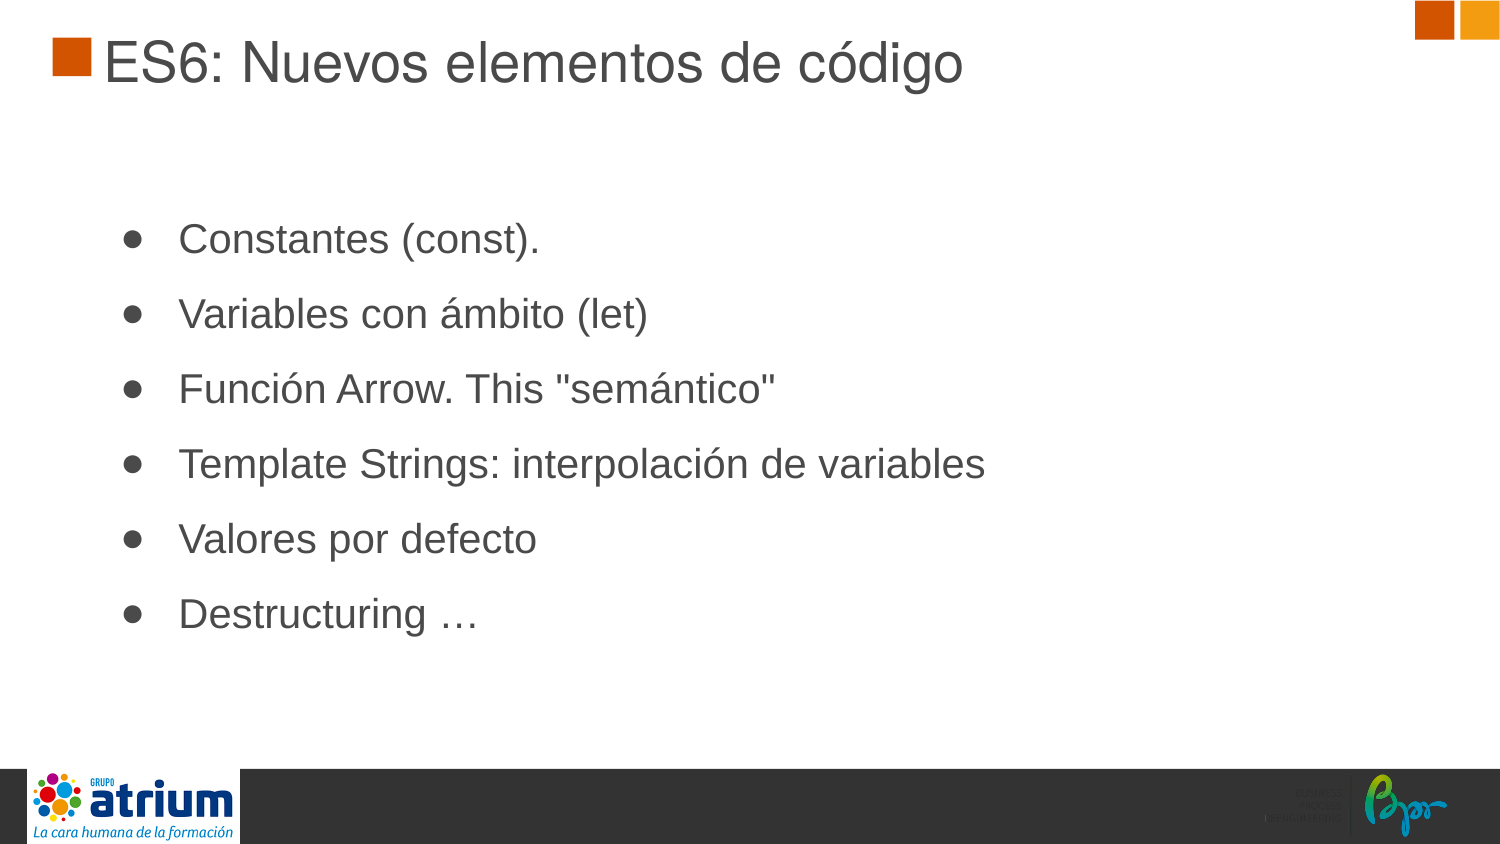

# ES6: Nuevos elementos de código
Constantes (const).
Variables con ámbito (let)
Función Arrow. This "semántico"
Template Strings: interpolación de variables
Valores por defecto
Destructuring …